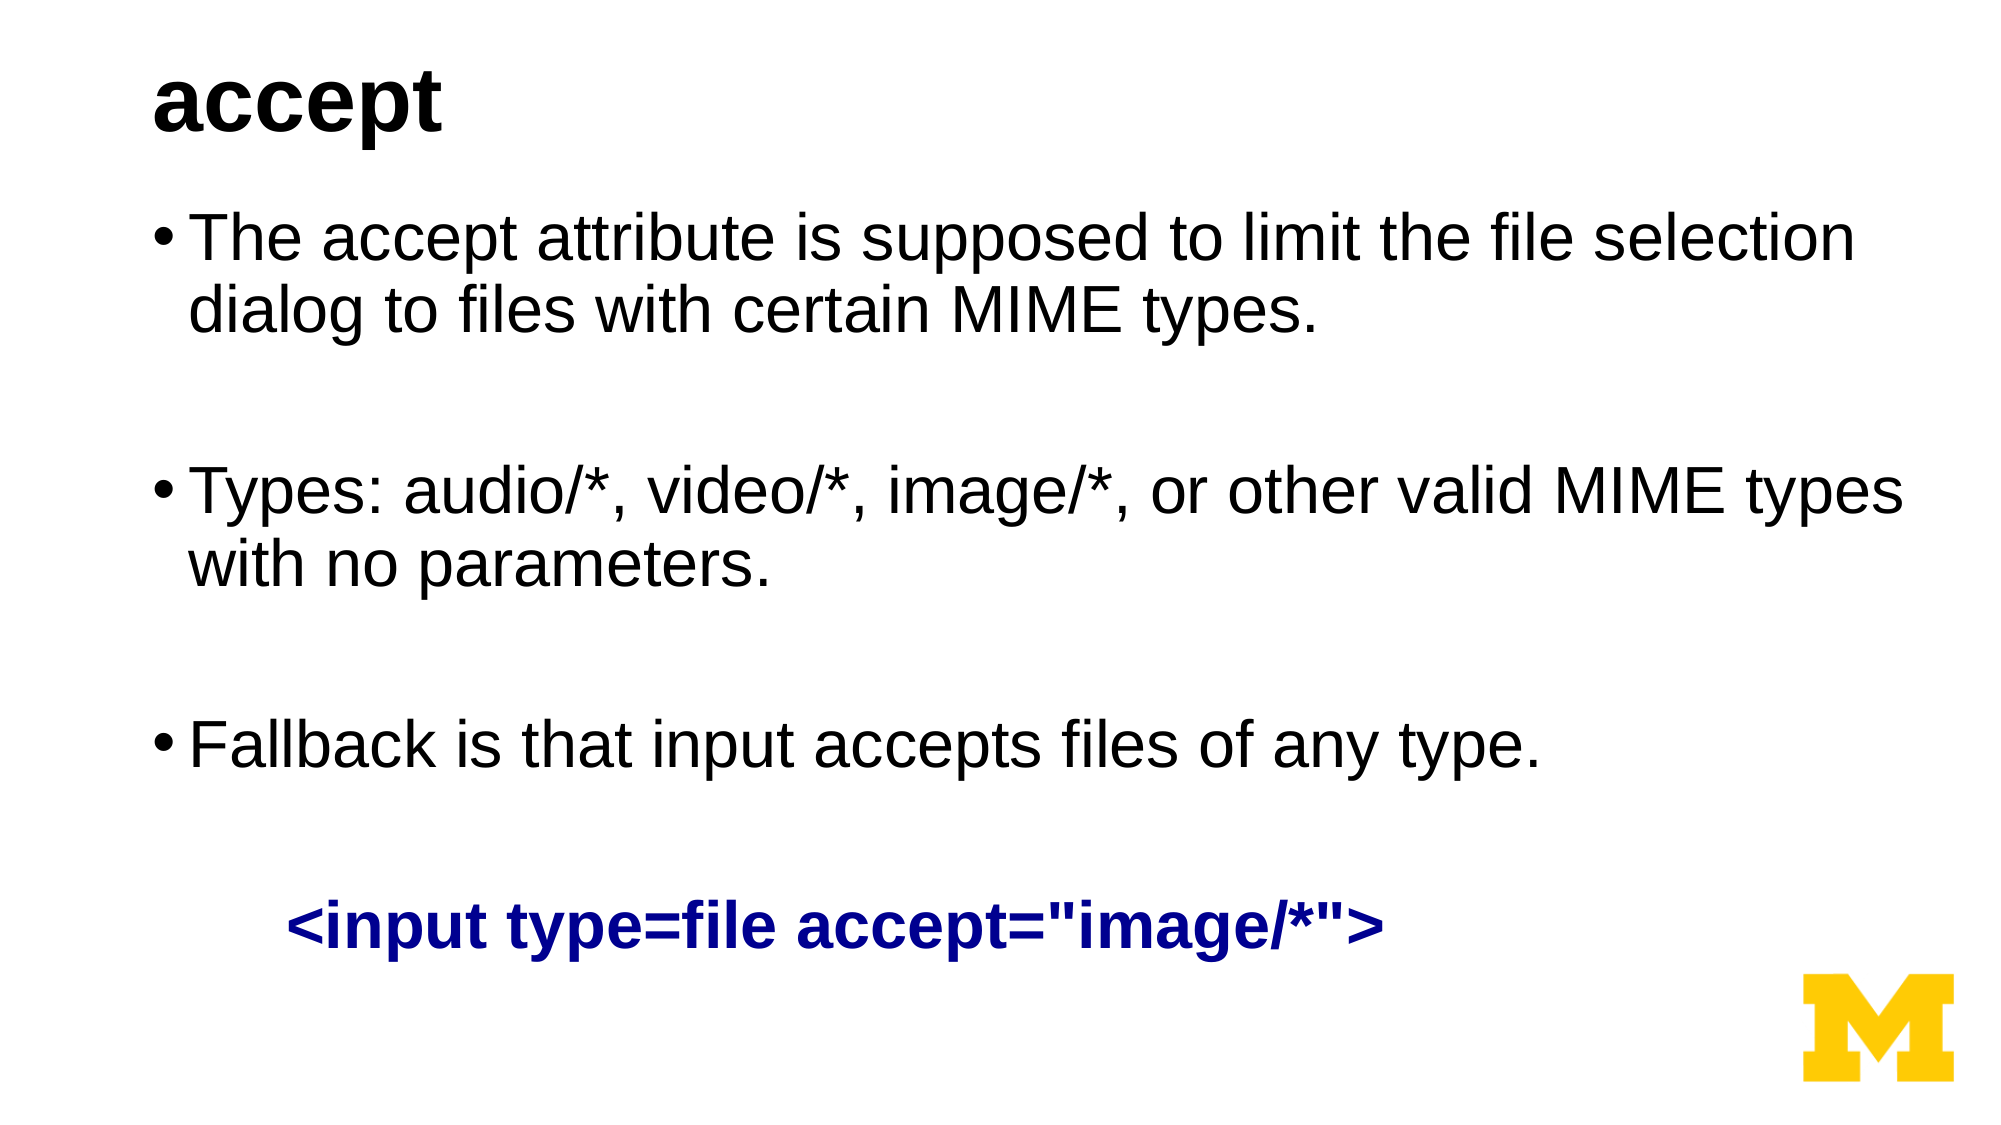

# accept
The accept attribute is supposed to limit the file selection dialog to files with certain MIME types.

Types: audio/*, video/*, image/*, or other valid MIME types with no parameters.

Fallback is that input accepts files of any type.

		<input type=file accept="image/*">